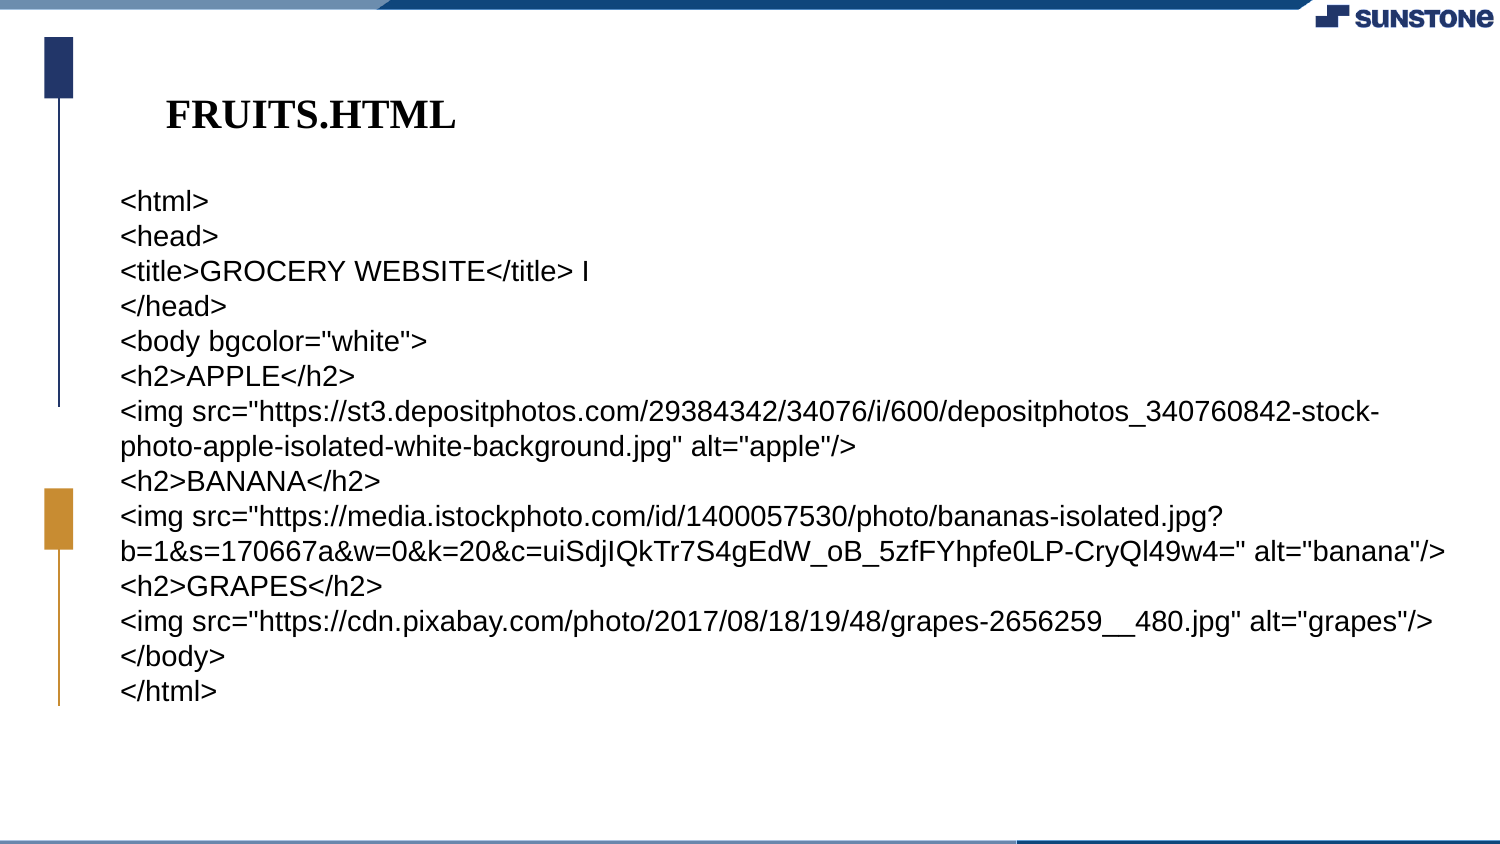

FRUITS.HTML
<html>
<head>
<title>GROCERY WEBSITE</title> I
</head>
<body bgcolor="white">
<h2>APPLE</h2>
<img src="https://st3.depositphotos.com/29384342/34076/i/600/depositphotos_340760842-stock-photo-apple-isolated-white-background.jpg" alt="apple"/>
<h2>BANANA</h2>
<img src="https://media.istockphoto.com/id/1400057530/photo/bananas-isolated.jpg?b=1&s=170667a&w=0&k=20&c=uiSdjIQkTr7S4gEdW_oB_5zfFYhpfe0LP-CryQl49w4=" alt="banana"/>
<h2>GRAPES</h2>
<img src="https://cdn.pixabay.com/photo/2017/08/18/19/48/grapes-2656259__480.jpg" alt="grapes"/>
</body>
</html>